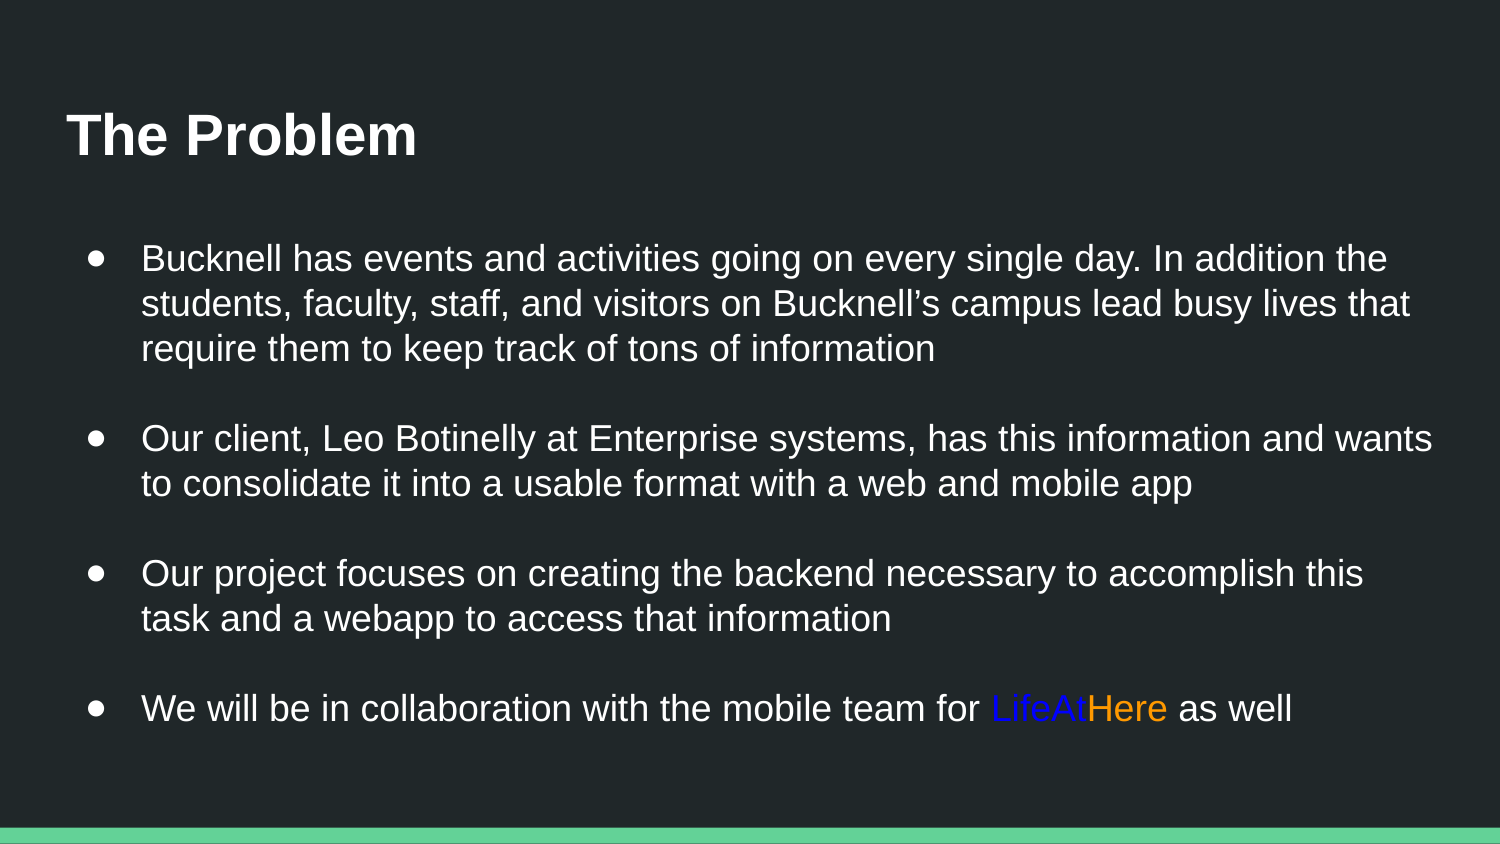

# The Problem
Bucknell has events and activities going on every single day. In addition the students, faculty, staff, and visitors on Bucknell’s campus lead busy lives that require them to keep track of tons of information

Our client, Leo Botinelly at Enterprise systems, has this information and wants to consolidate it into a usable format with a web and mobile app

Our project focuses on creating the backend necessary to accomplish this task and a webapp to access that information

We will be in collaboration with the mobile team for LifeAtHere as well